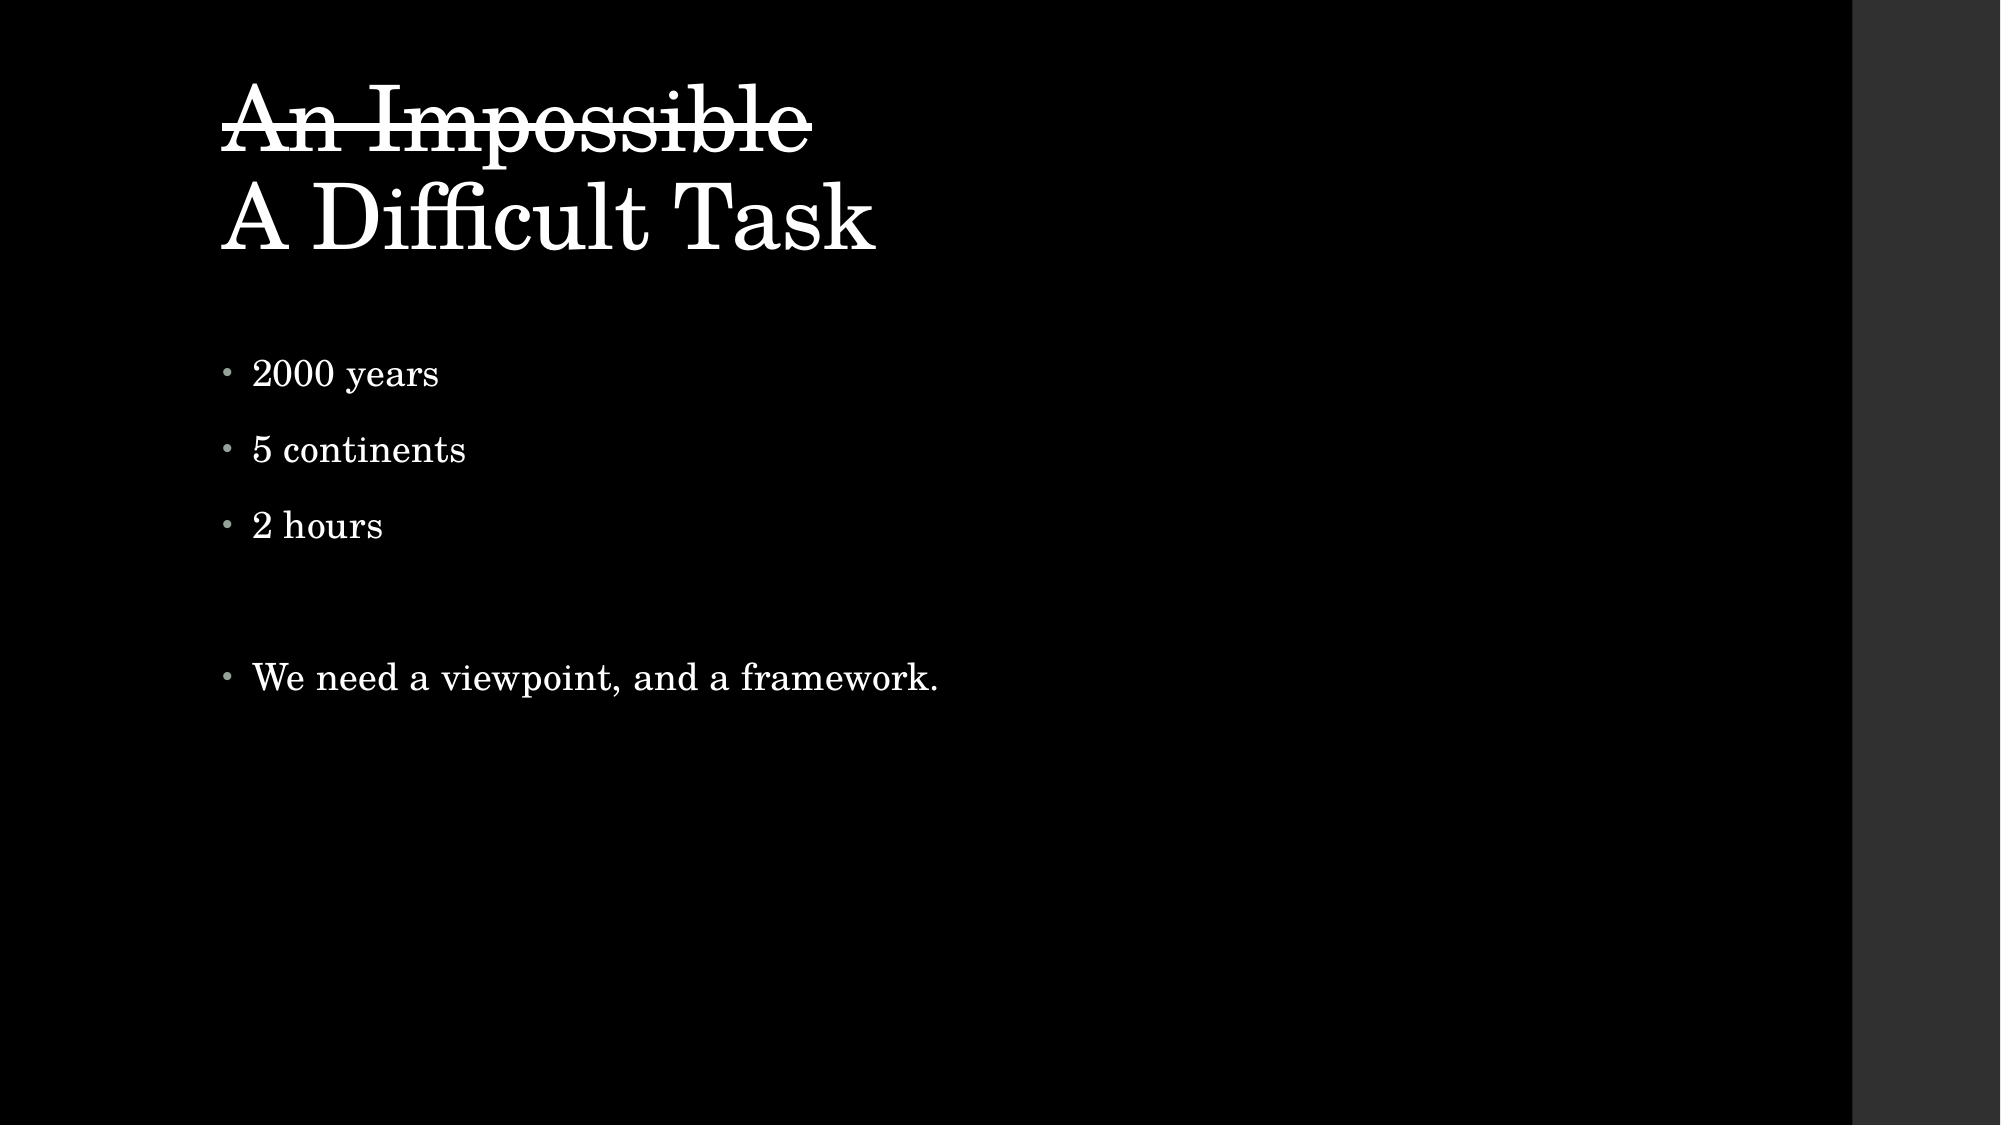

# An Impossible A Difficult Task
2000 years
5 continents
2 hours

We need a viewpoint, and a framework.